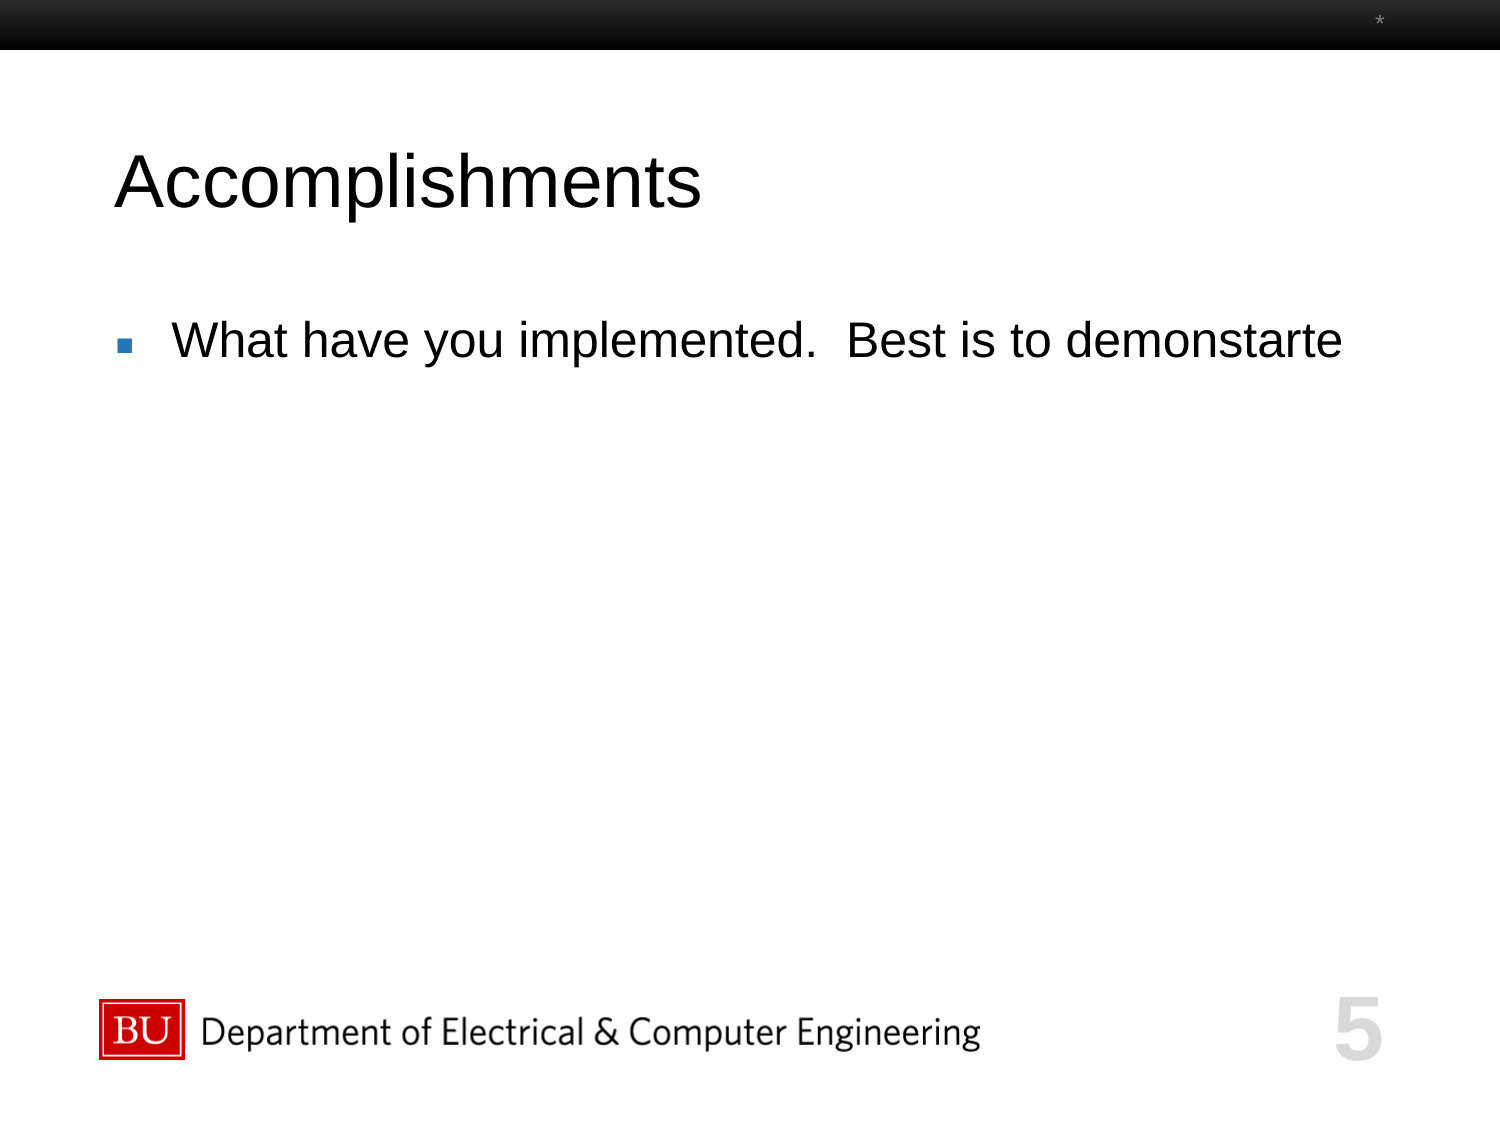

*
# Accomplishments
What have you implemented.  Best is to demonstarte
5